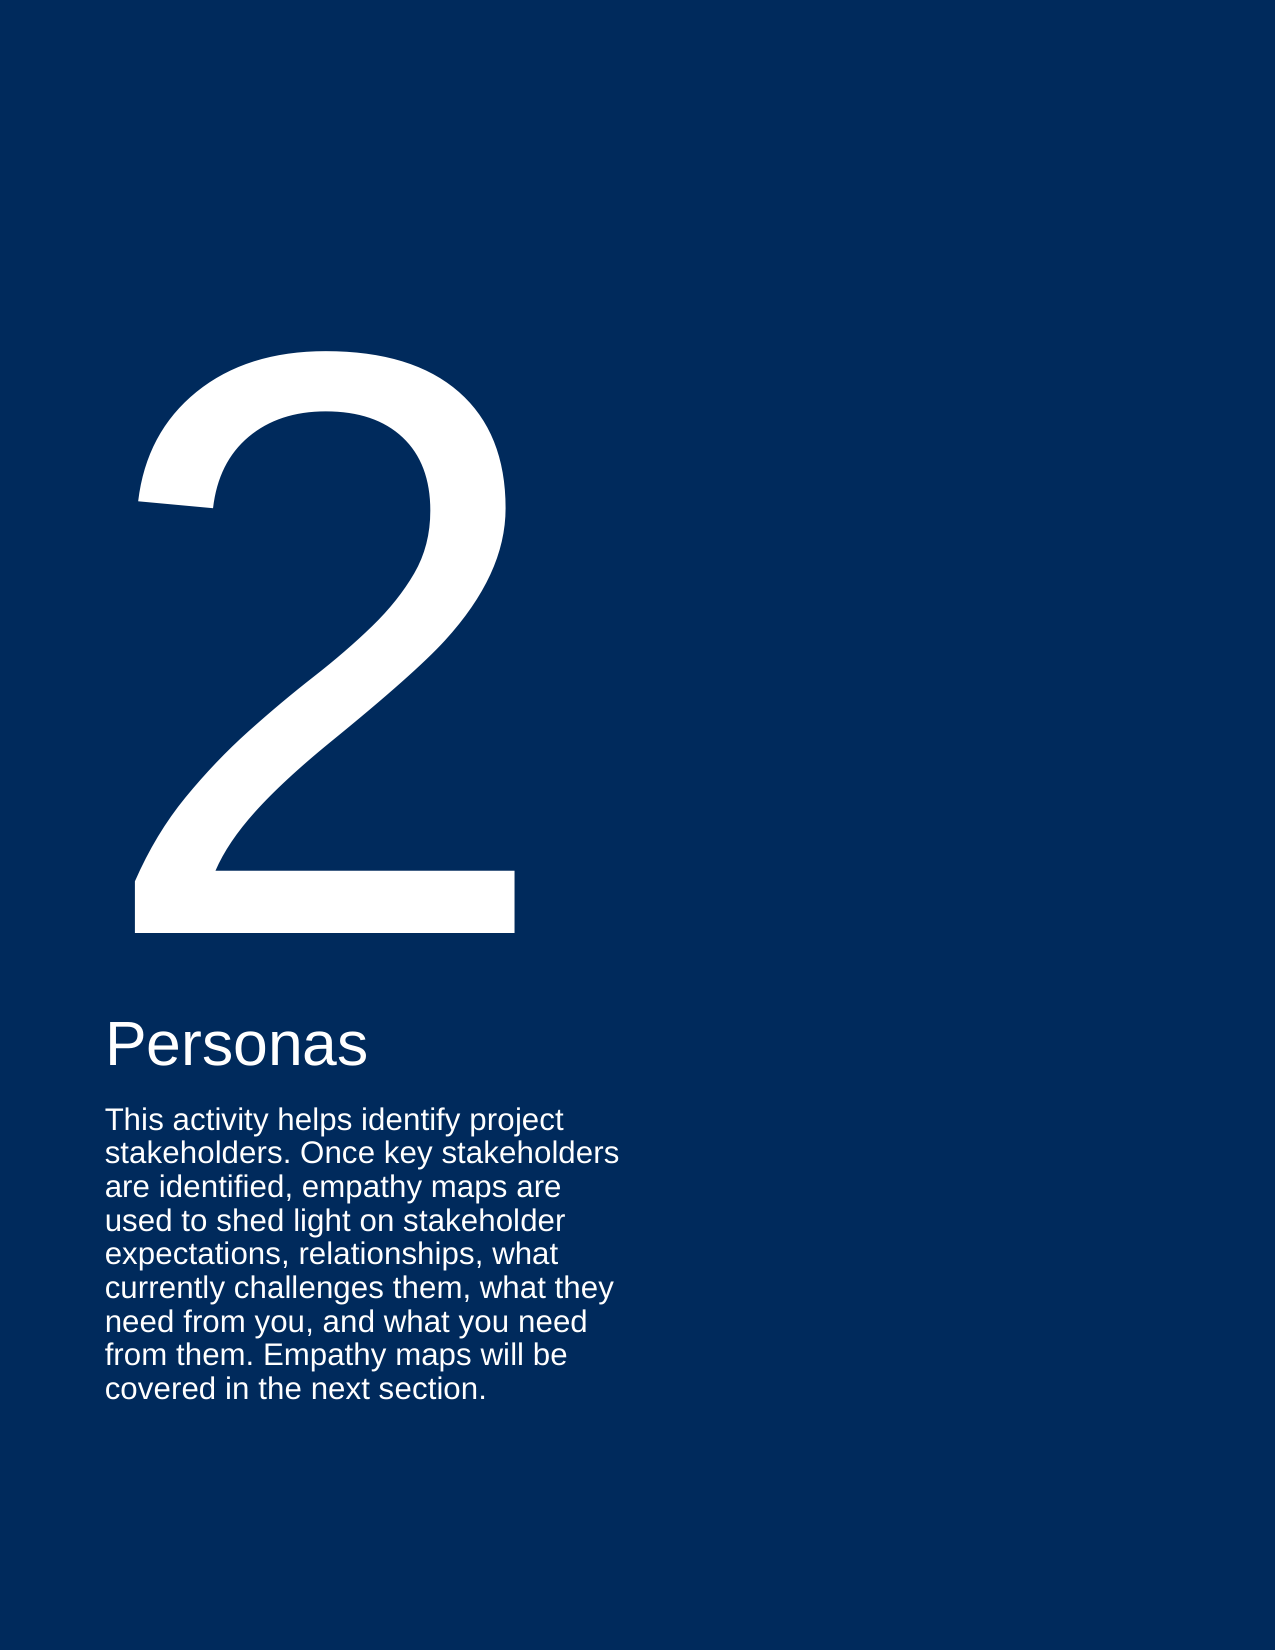

2
# Personas
This activity helps identify project stakeholders. Once key stakeholders are identified, empathy maps are used to shed light on stakeholder expectations, relationships, what currently challenges them, what they need from you, and what you need from them. Empathy maps will be covered in the next section.